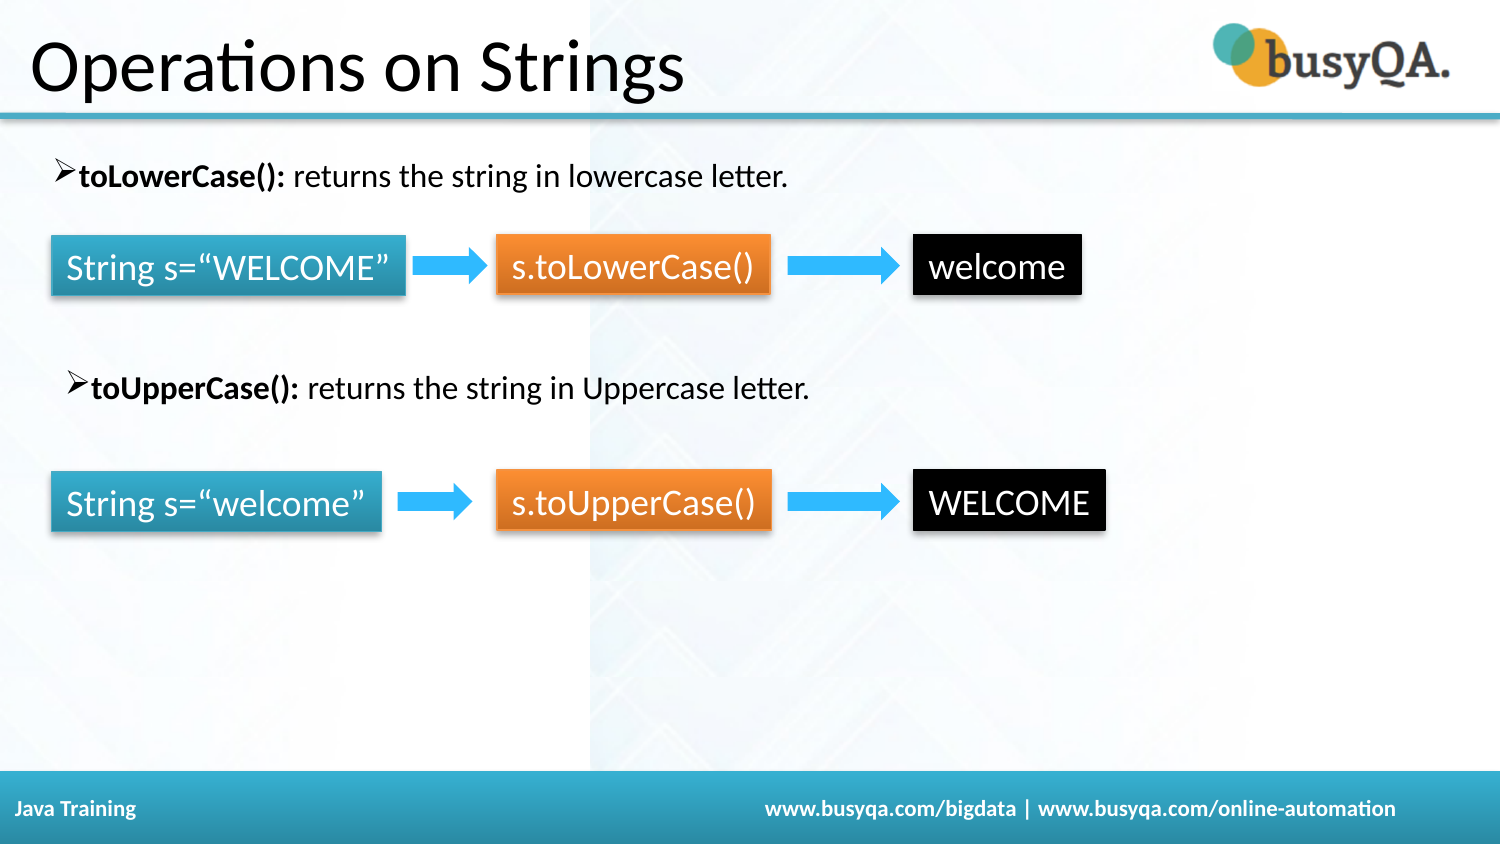

Operations on Strings
toLowerCase(): returns the string in lowercase letter.
s.toLowerCase()
welcome
String s=“WELCOME”

toUpperCase(): returns the string in Uppercase letter.
s.toUpperCase()
WELCOME
String s=“welcome”